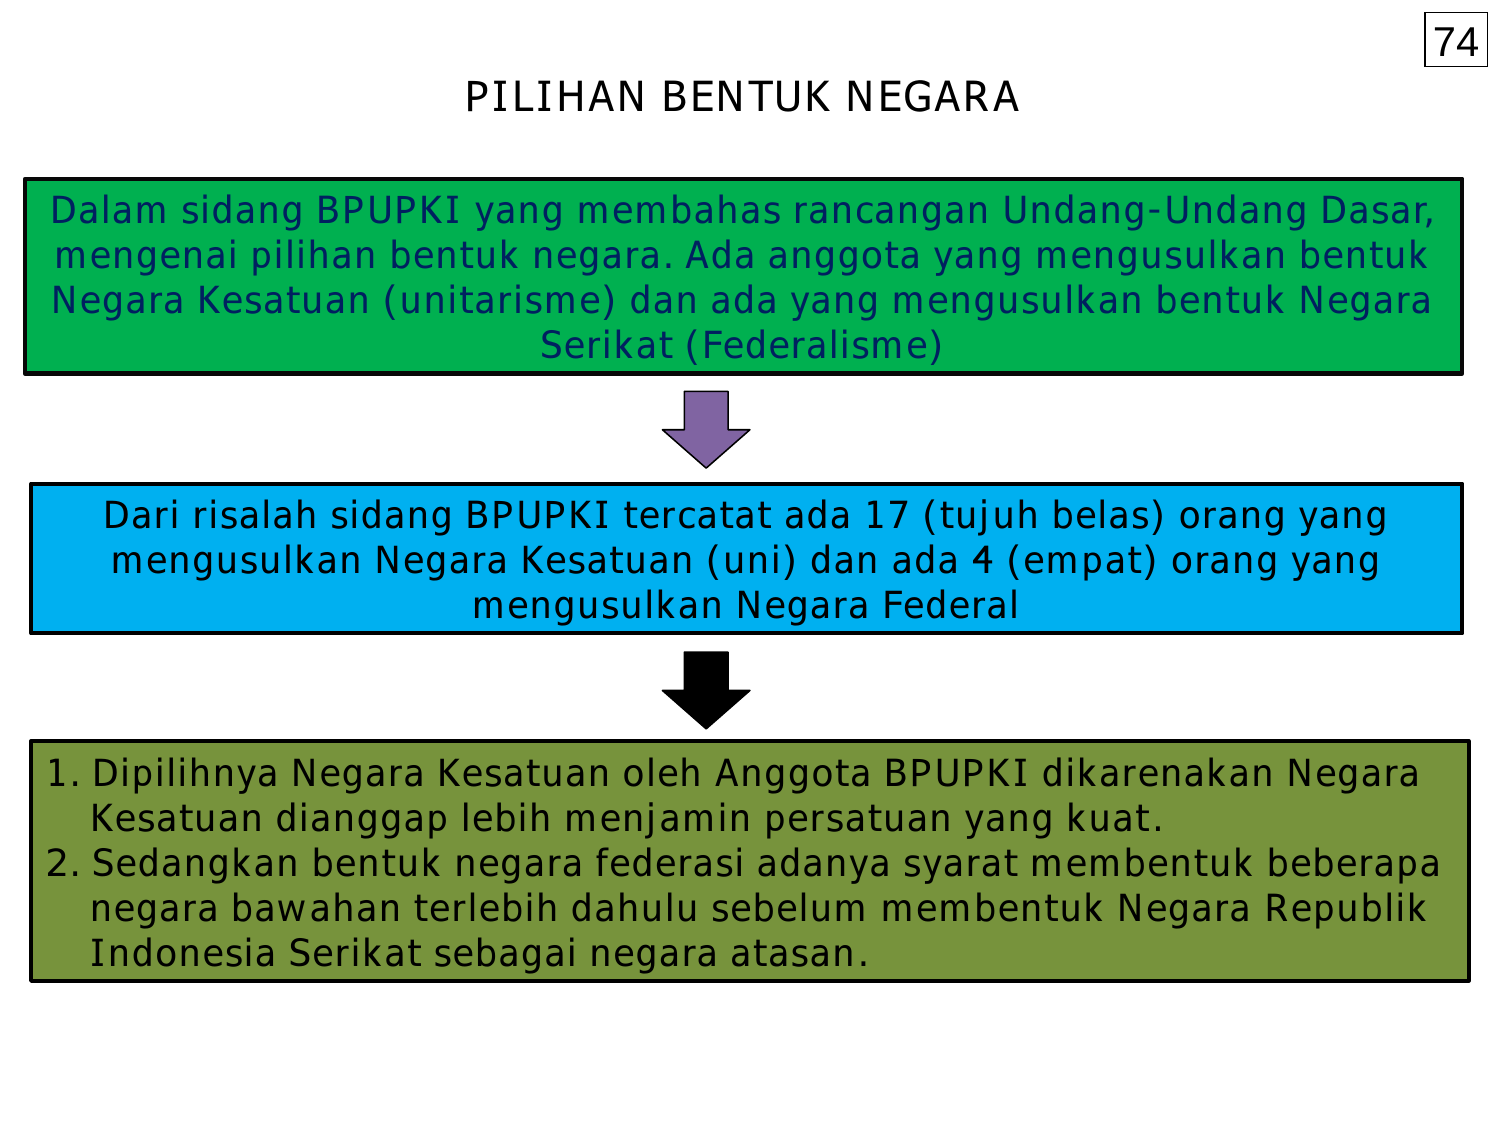

74
PILIHAN BENTUK NEGARA
Dalam sidang BPUPKI yang membahas rancangan Undang-Undang Dasar, mengenai pilihan bentuk negara. Ada anggota yang mengusulkan bentuk Negara Kesatuan (unitarisme) dan ada yang mengusulkan bentuk Negara Serikat (Federalisme)

Dari risalah sidang BPUPKI tercatat ada 17 (tujuh belas) orang yang mengusulkan Negara Kesatuan (uni) dan ada 4 (empat) orang yang mengusulkan Negara Federal

1. Dipilihnya Negara Kesatuan oleh Anggota BPUPKI dikarenakan Negara Kesatuan dianggap lebih menjamin persatuan yang kuat.
2. Sedangkan bentuk negara federasi adanya syarat membentuk beberapa negara bawahan terlebih dahulu sebelum membentuk Negara Republik Indonesia Serikat sebagai negara atasan.